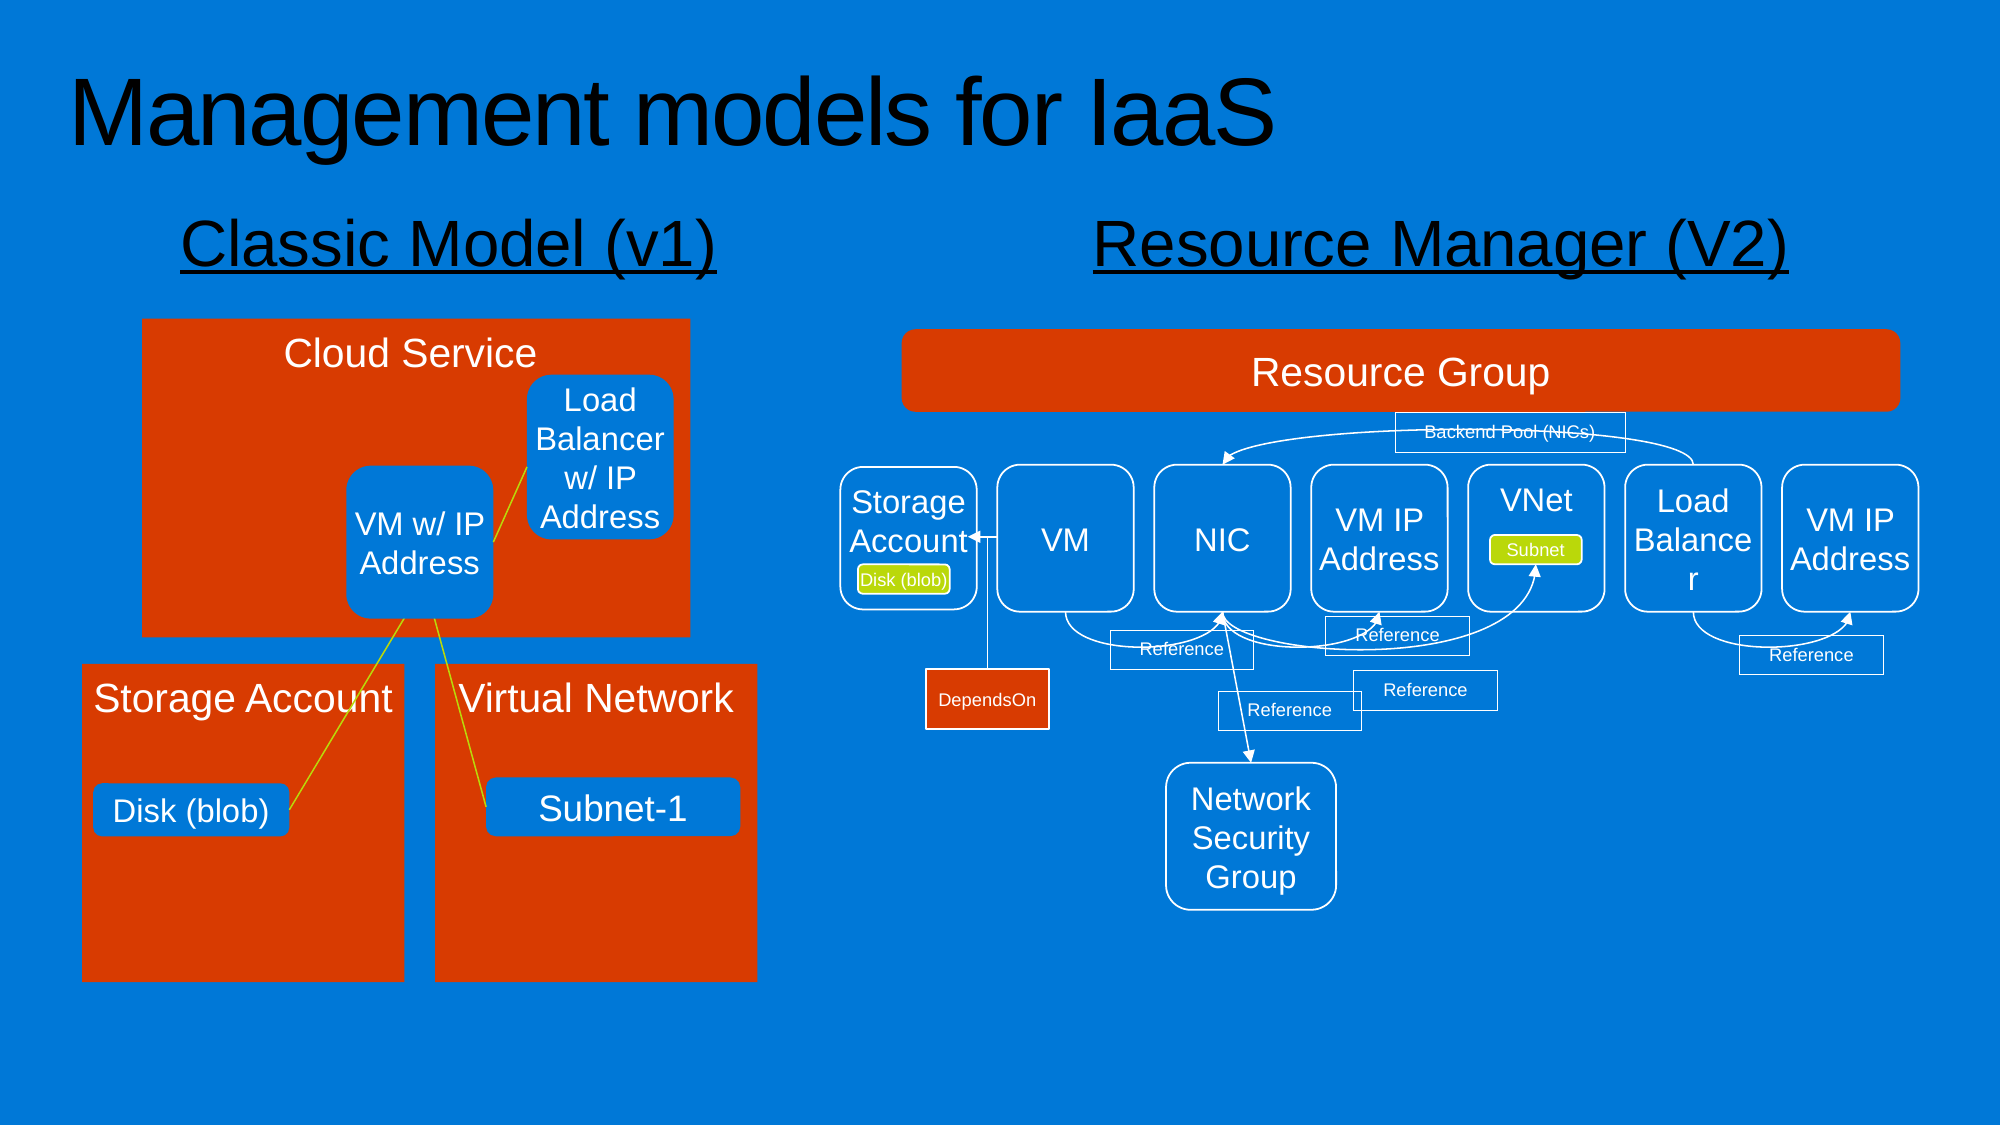

# Management models for IaaS
Classic Model (v1)
Resource Manager (V2)
Cloud Service
Virtual Network
Storage Account
Resource Group
Load Balancer w/ IP Address
Backend Pool (NICs)
VM
NIC
VM IP Address
VNet
Subnet
Load Balancer
VM IP Address
VM w/ IP Address
Storage Account
Disk (blob)
Reference
Reference
Reference
Reference
Reference
DependsOn
Network Security Group
Subnet-1
Disk (blob)